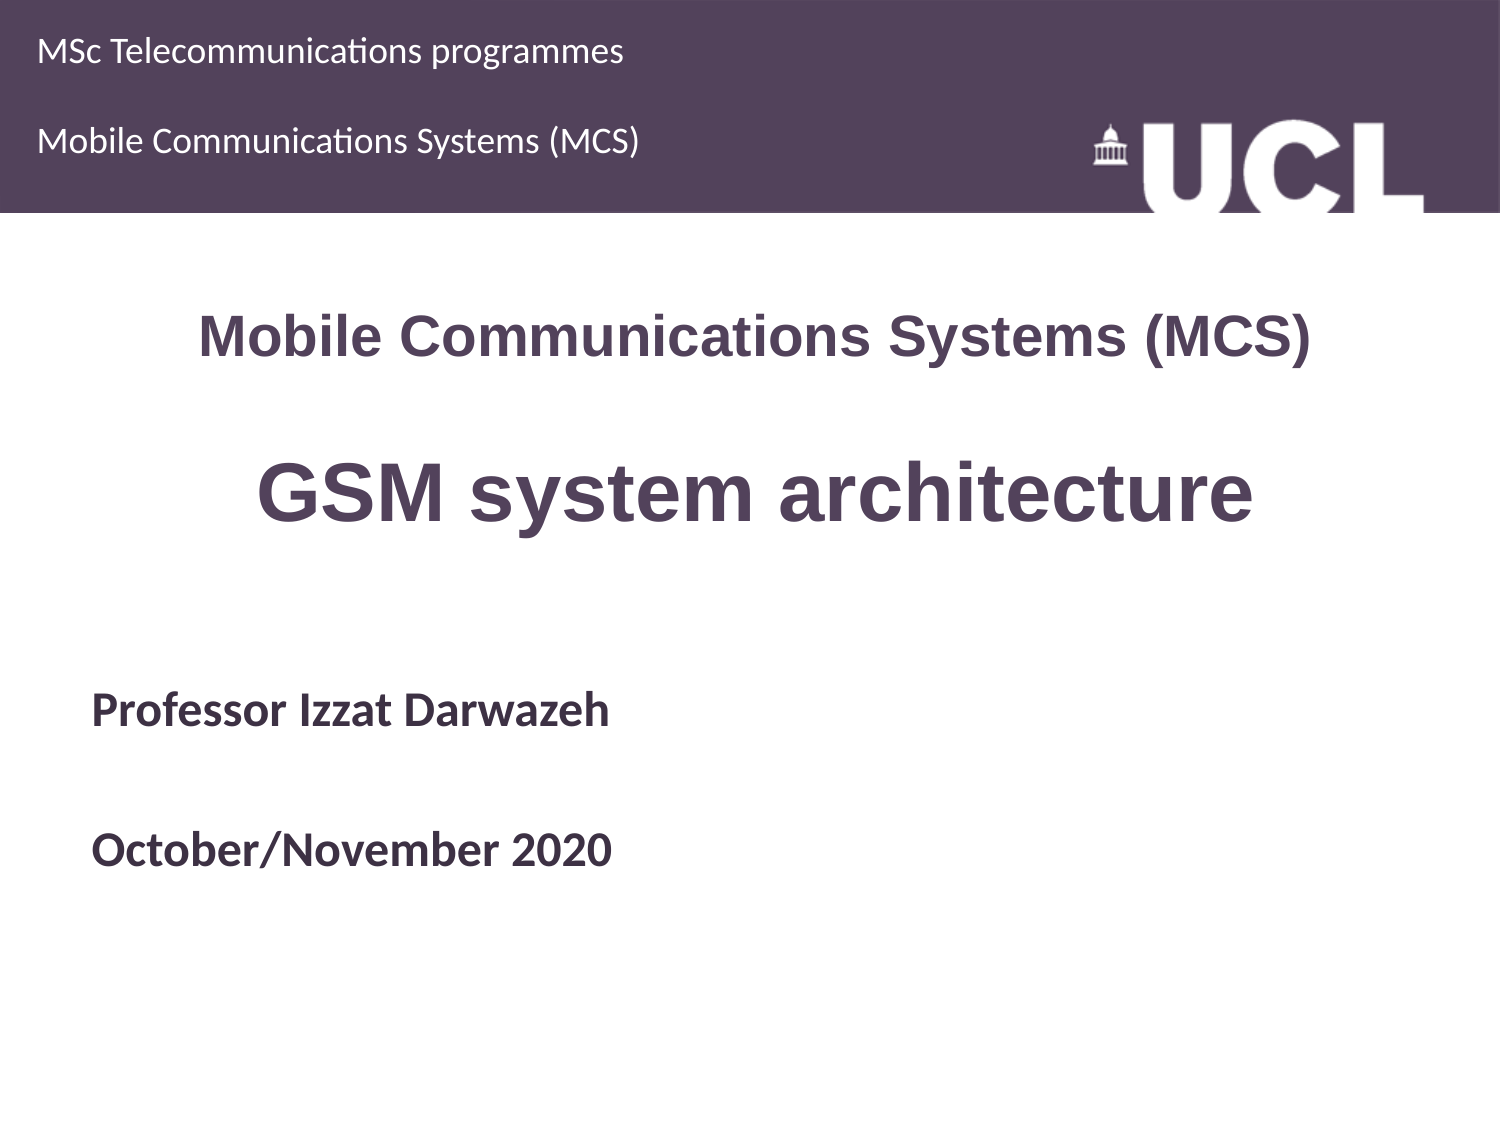

MSc Telecommunications programmes

Mobile Communications Systems (MCS)
# Mobile Communications Systems (MCS) GSM system architecture

Professor Izzat Darwazeh

October/November 2020